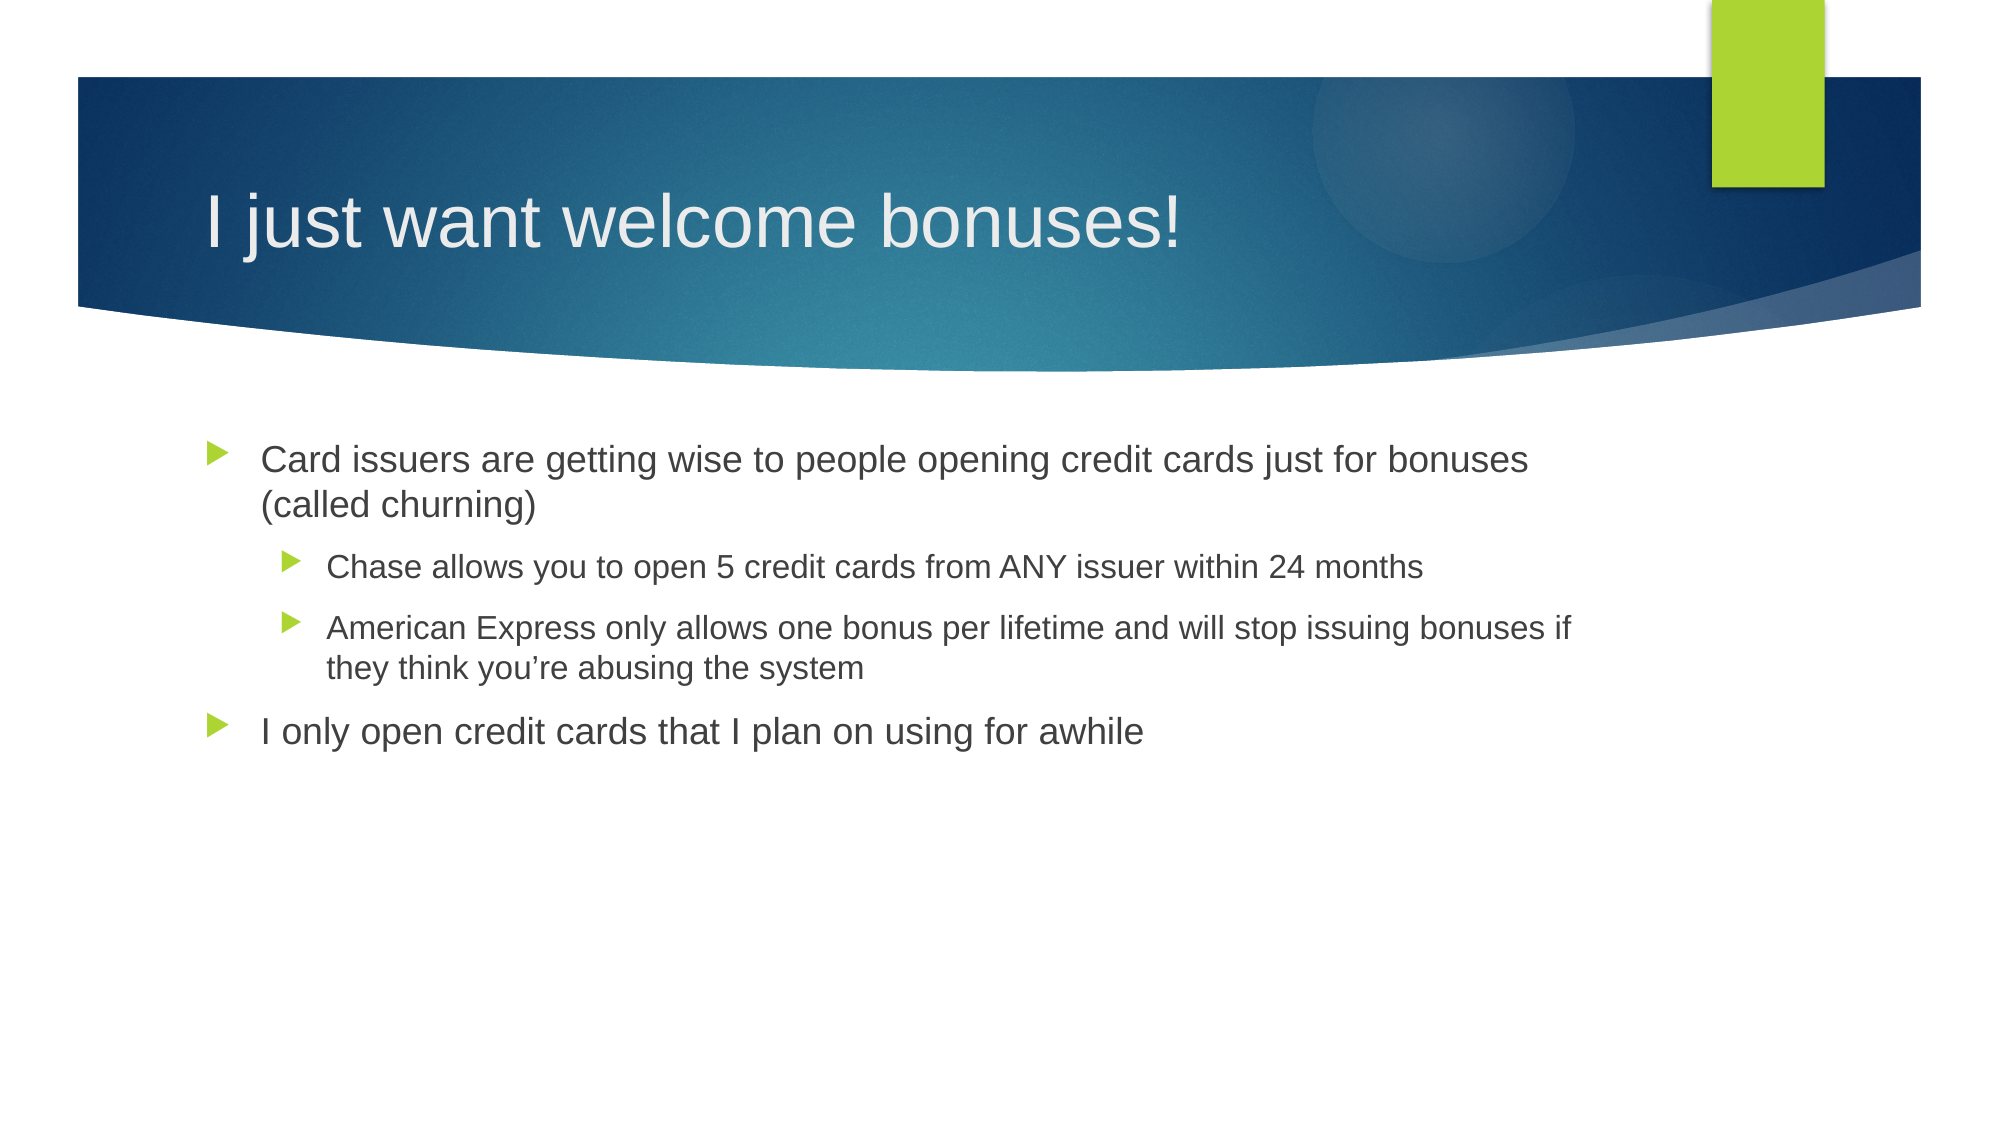

# I just want welcome bonuses!
Card issuers are getting wise to people opening credit cards just for bonuses (called churning)
Chase allows you to open 5 credit cards from ANY issuer within 24 months
American Express only allows one bonus per lifetime and will stop issuing bonuses if they think you’re abusing the system
I only open credit cards that I plan on using for awhile